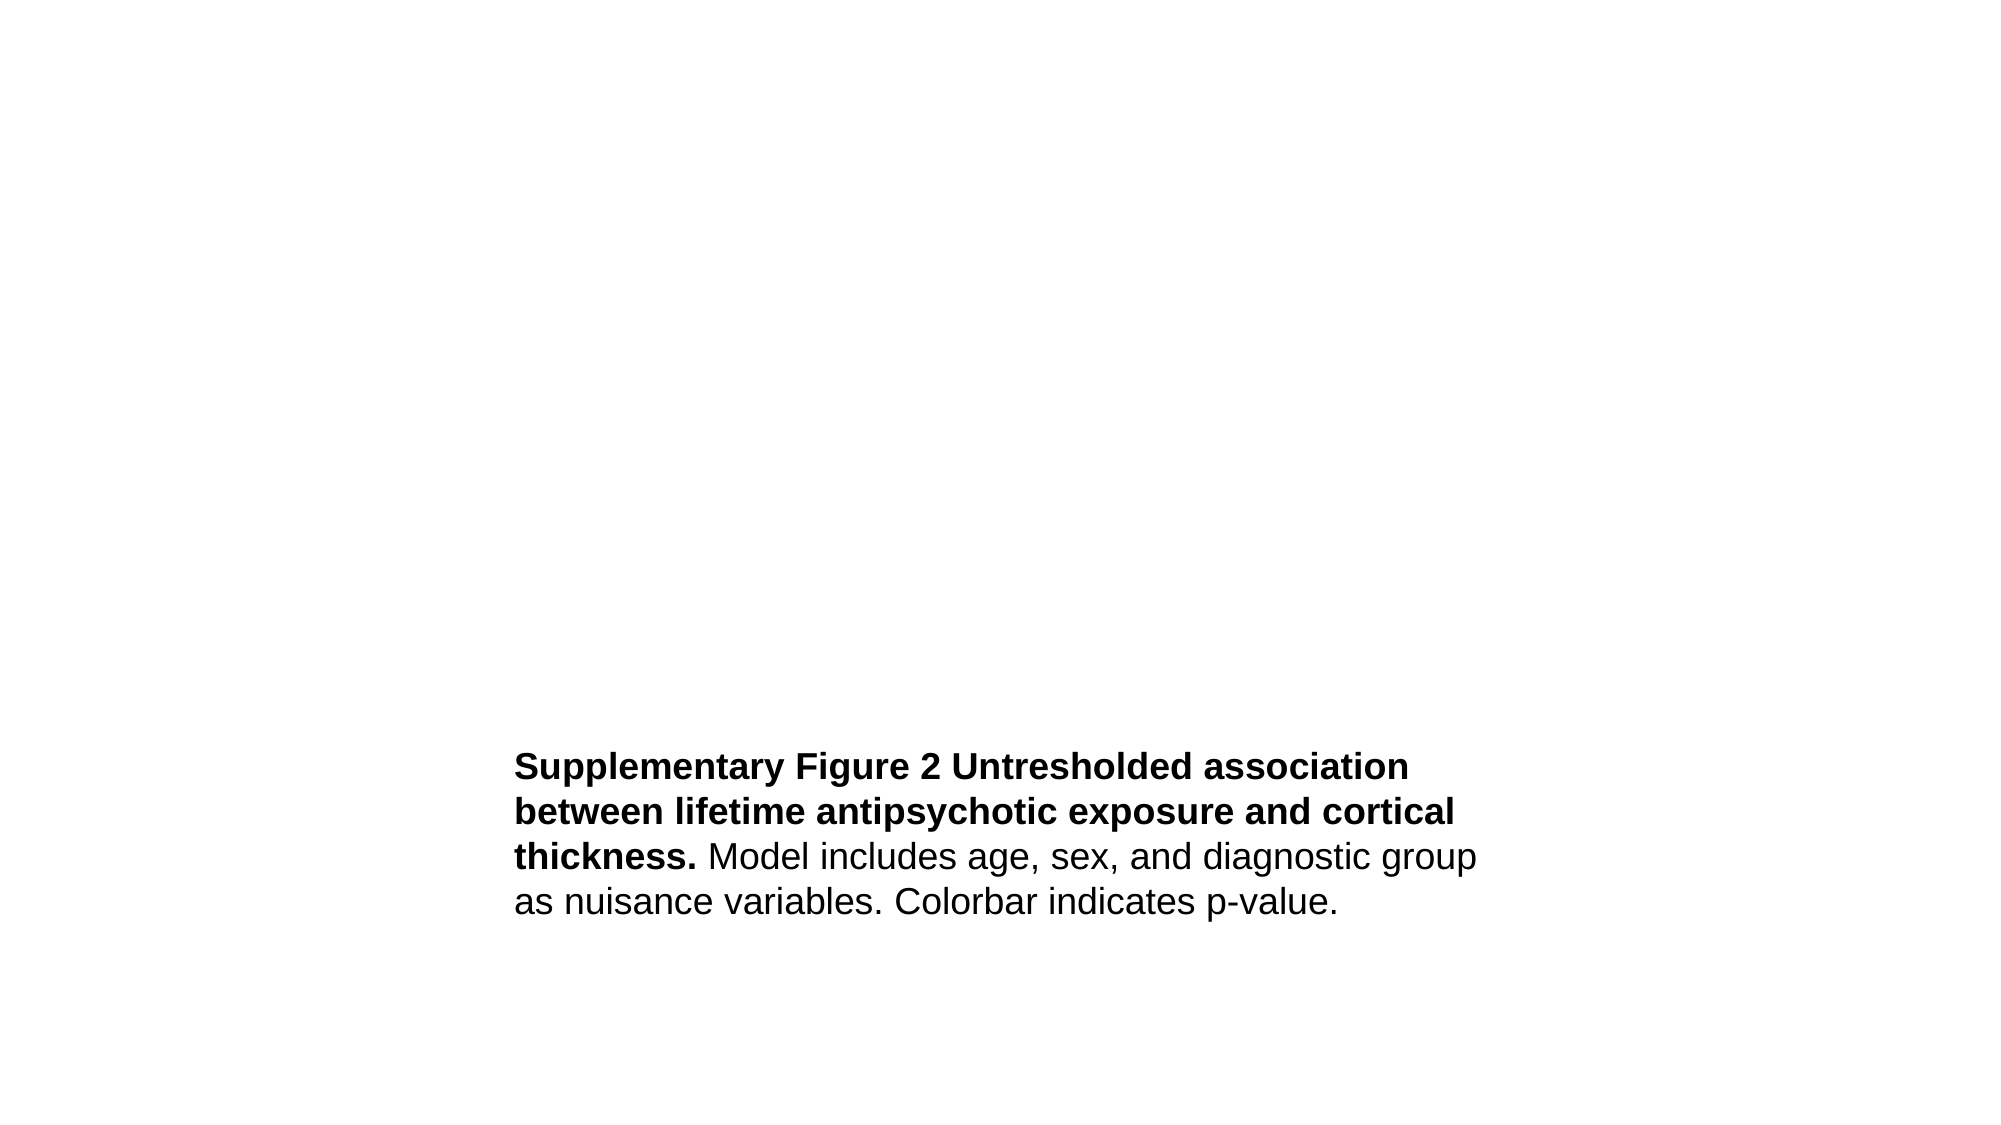

Supplementary Figure 2 Untresholded association between lifetime antipsychotic exposure and cortical thickness. Model includes age, sex, and diagnostic group as nuisance variables. Colorbar indicates p-value.